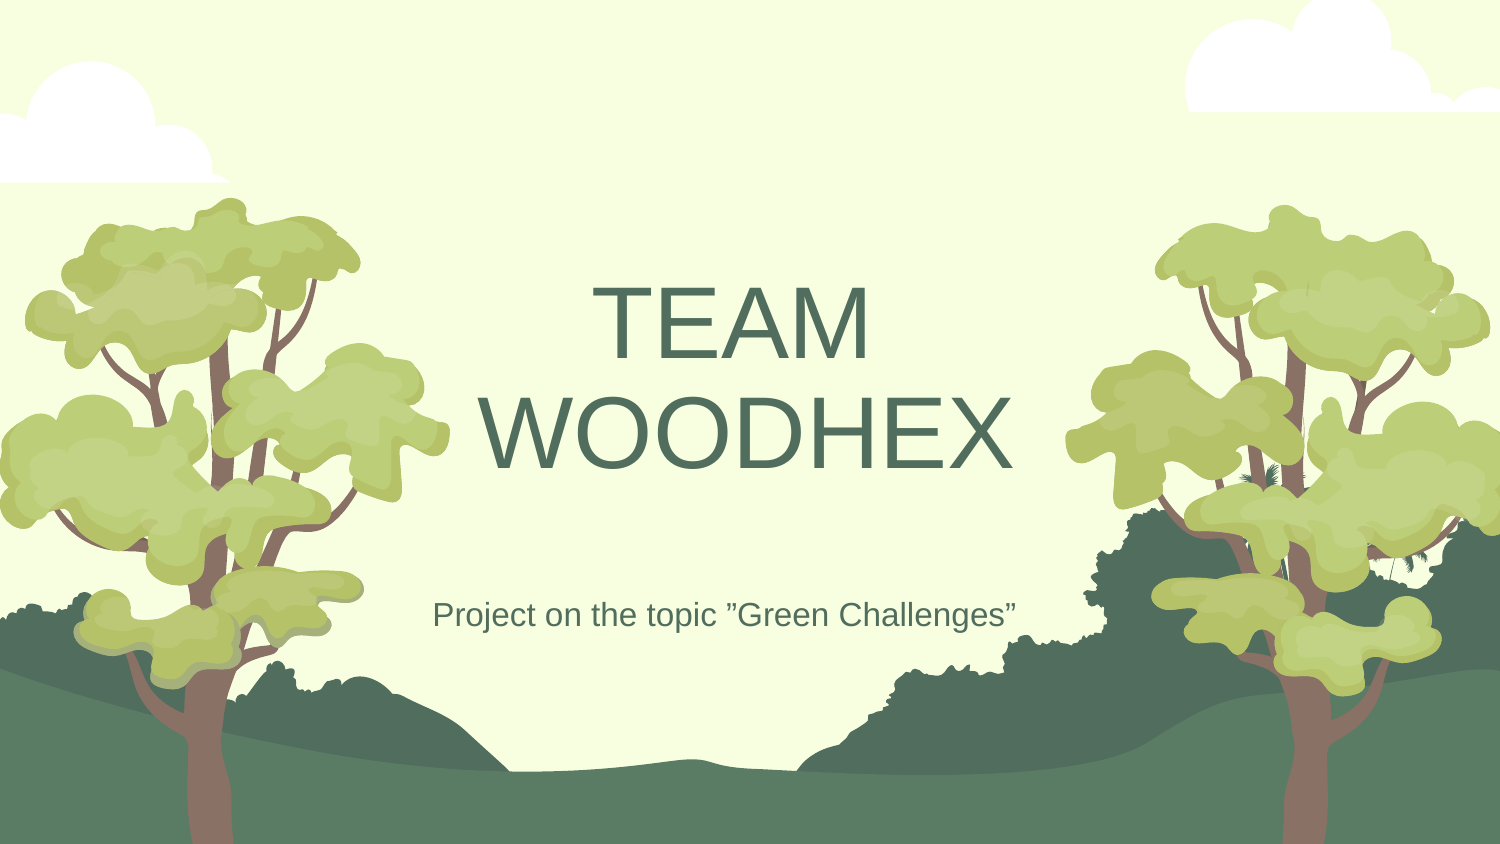

# TEAM WOODHEX
Project on the topic ”Green Challenges”